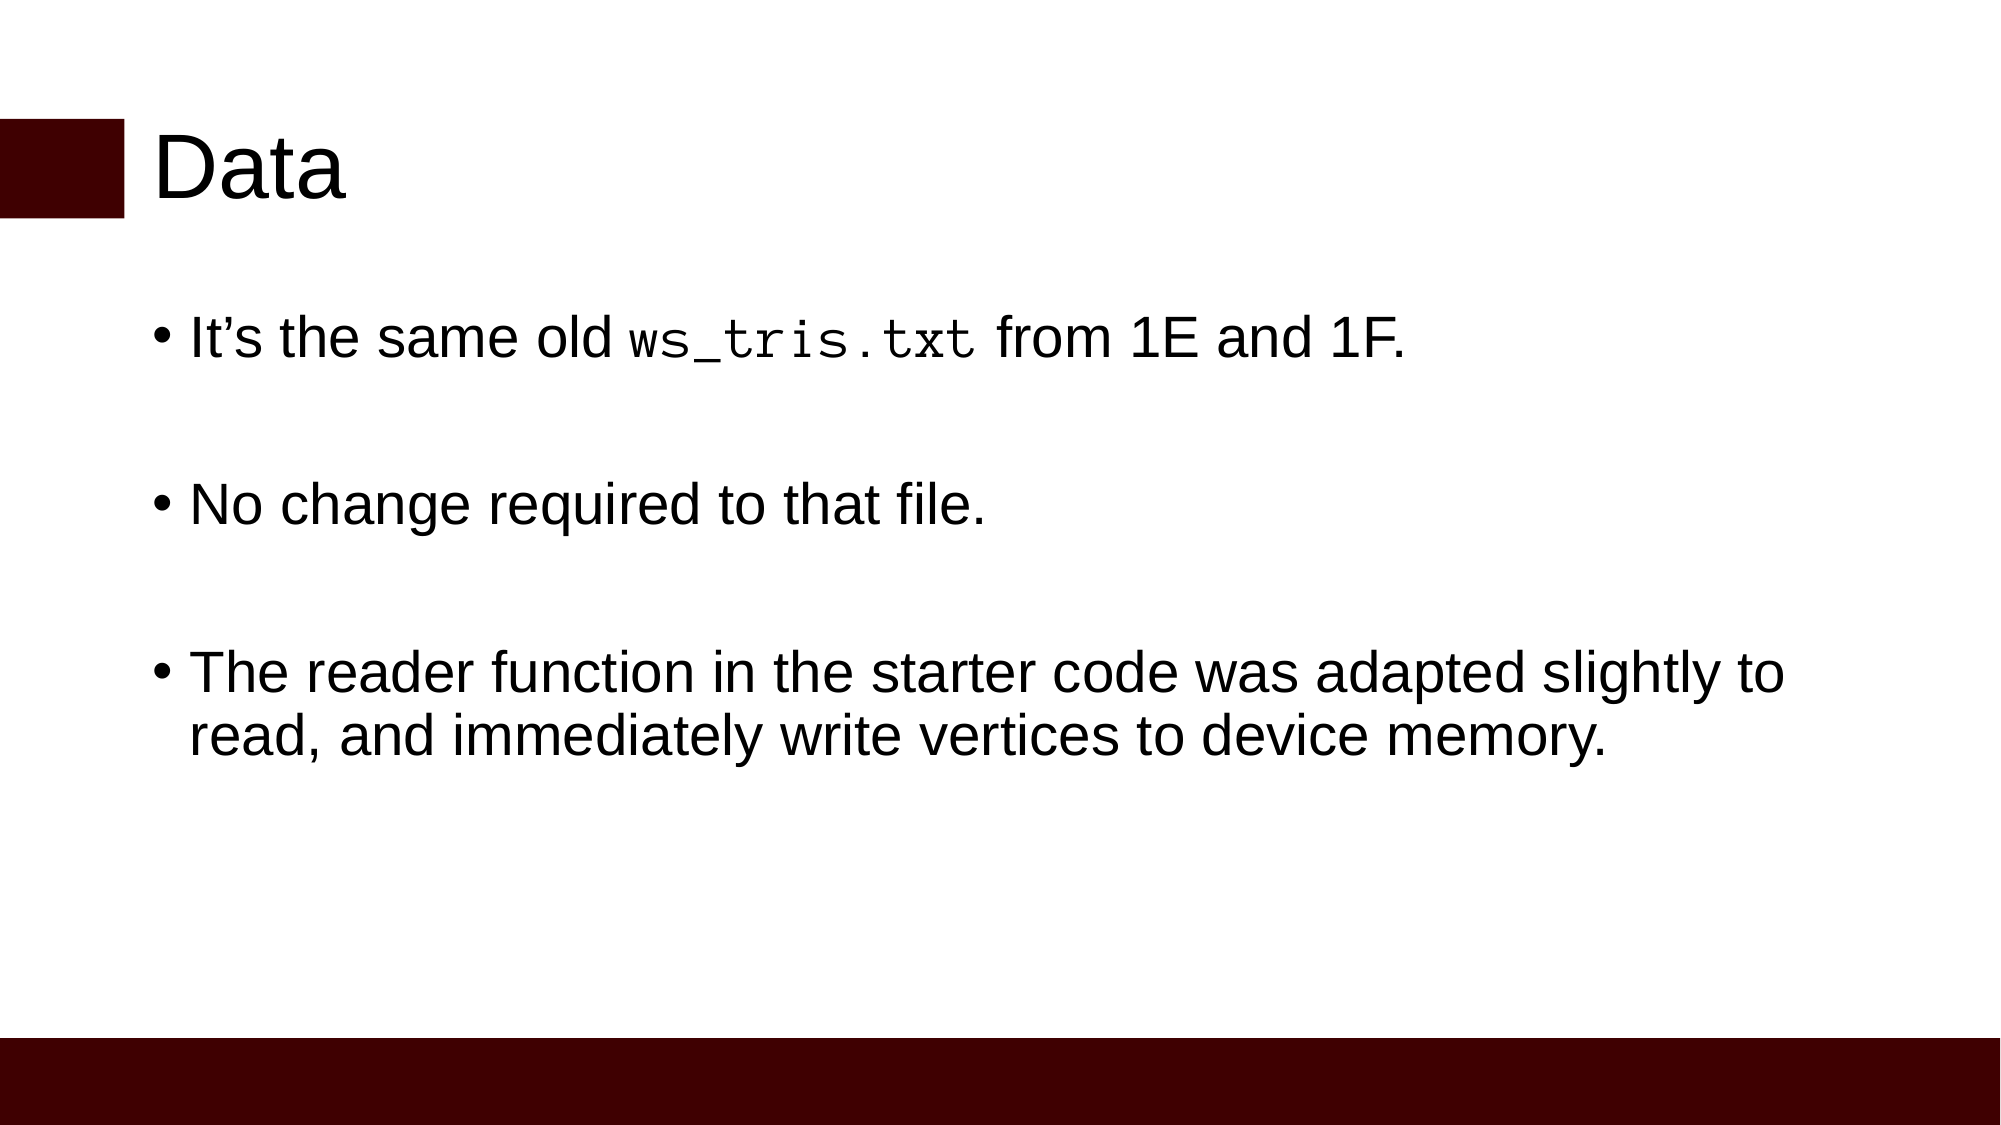

# Data
It’s the same old ws_tris.txt from 1E and 1F.

No change required to that file.

The reader function in the starter code was adapted slightly to read, and immediately write vertices to device memory.